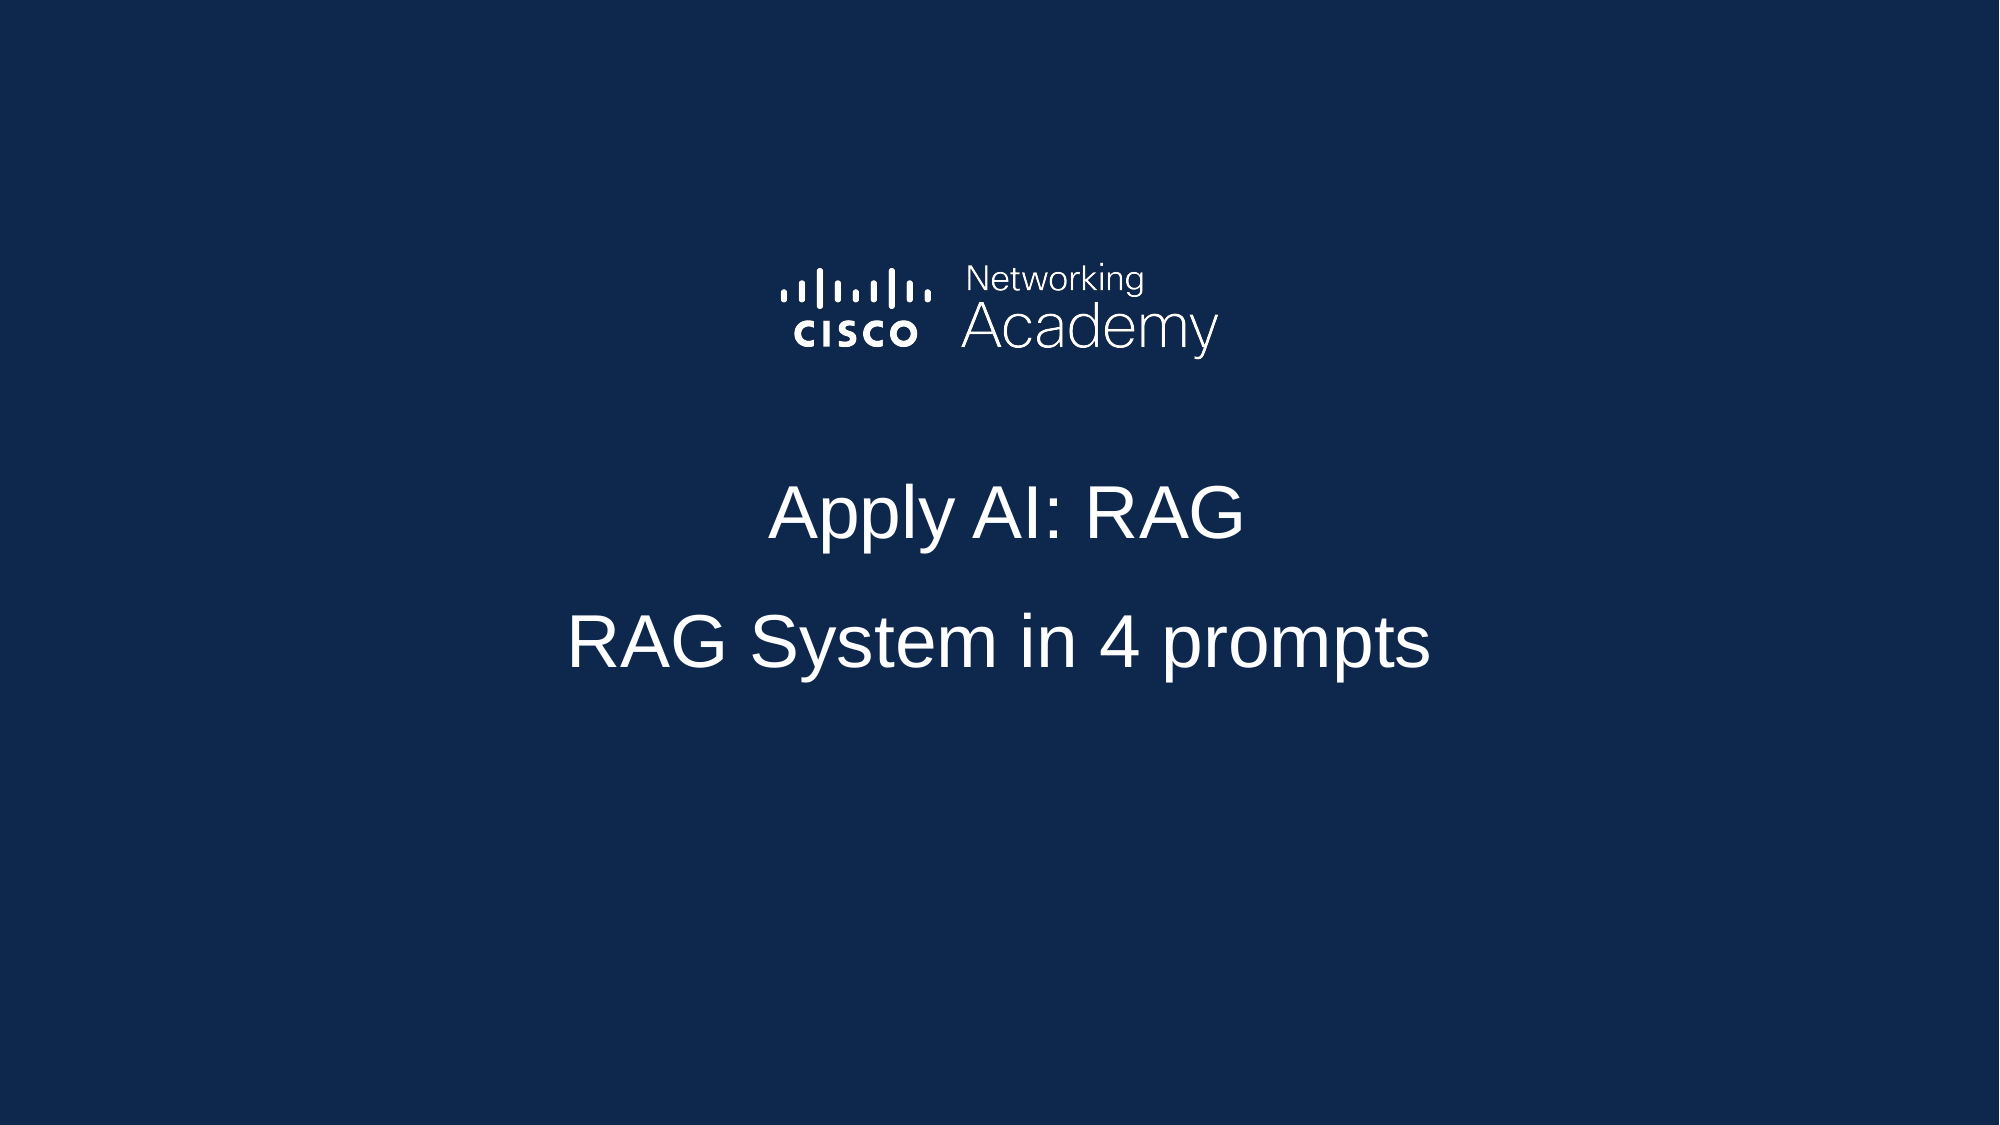

Apply AI: RAG
RAG System in 4 prompts